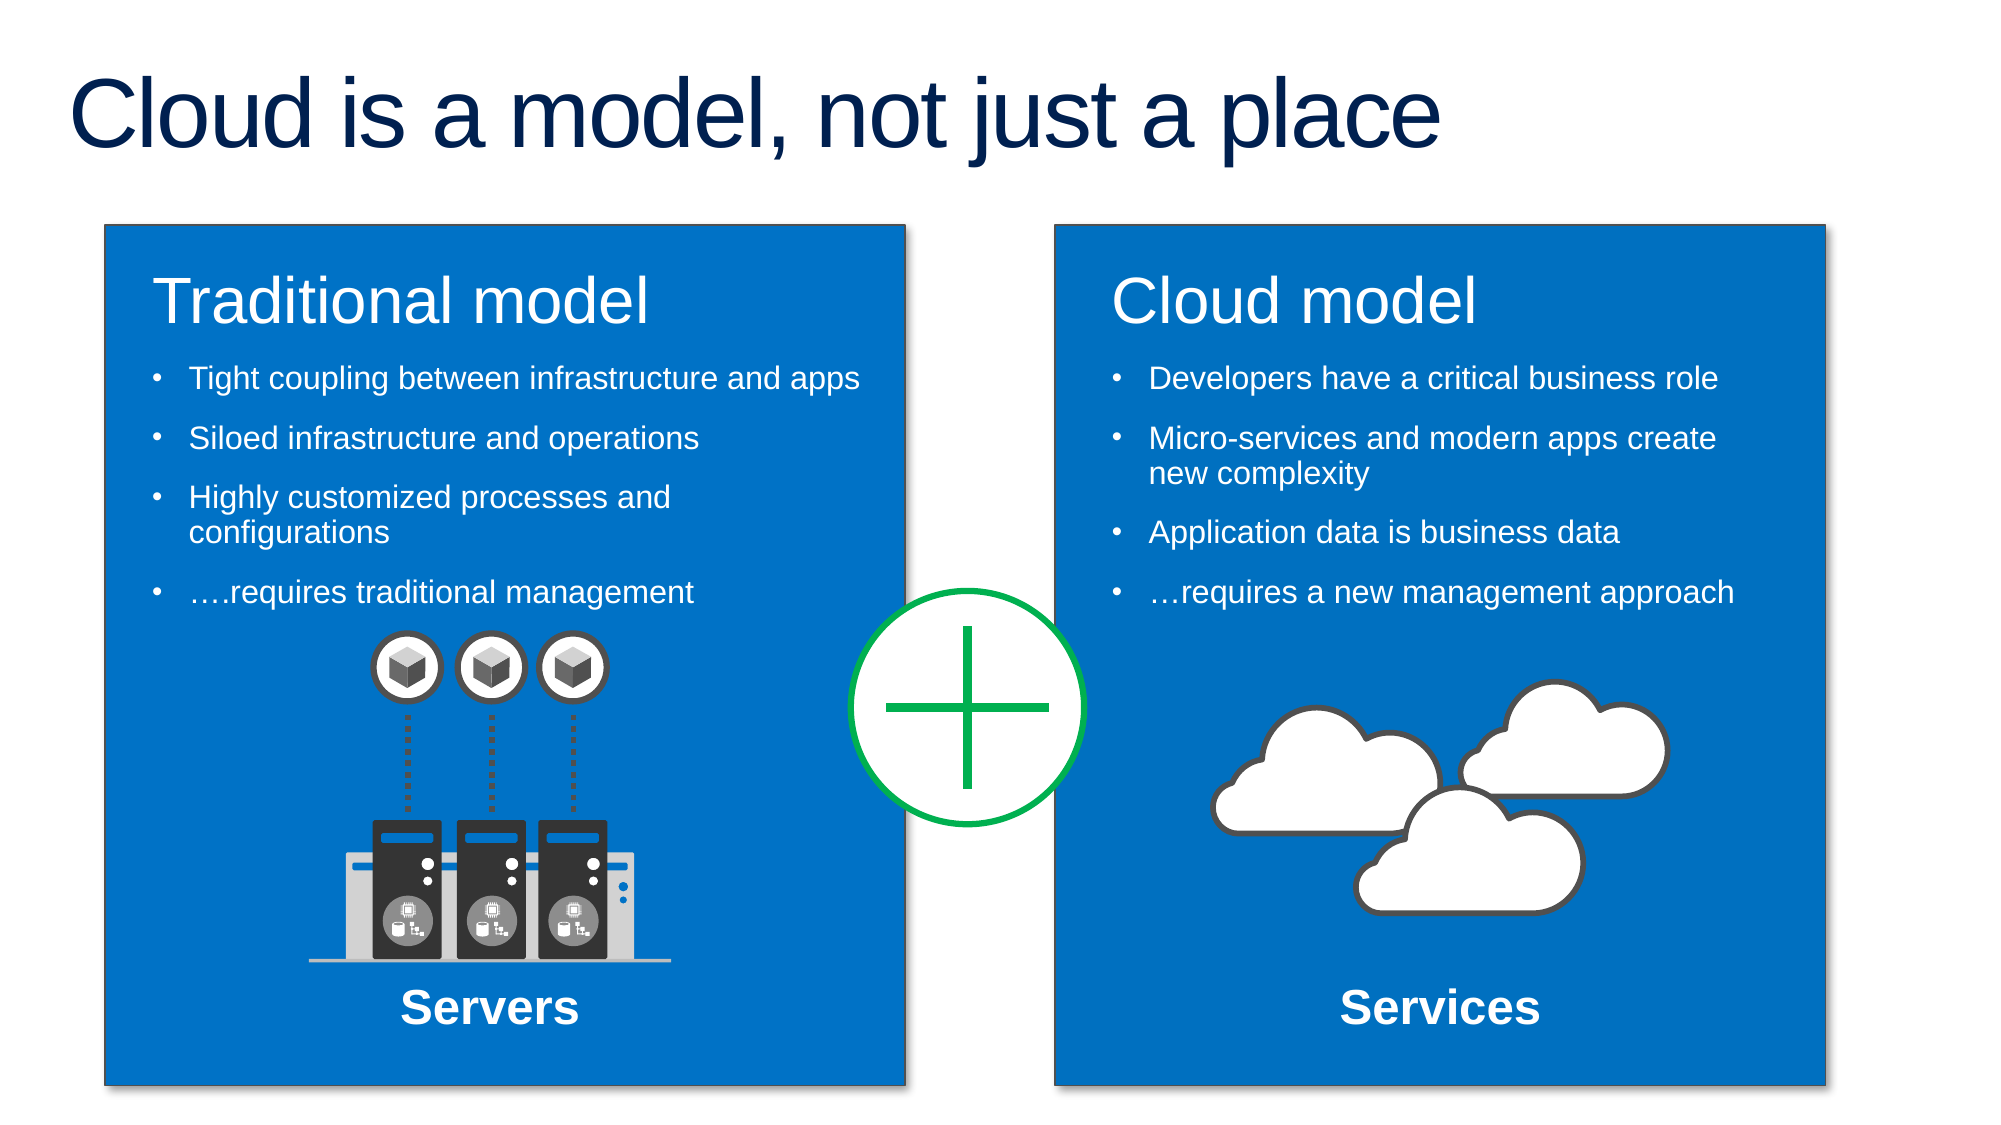

# Cloud is a model, not just a place

Traditional model
Tight coupling between infrastructure and apps
Siloed infrastructure and operations
Highly customized processes and configurations
….requires traditional management

Servers
Cloud model
Developers have a critical business role
Micro-services and modern apps create new complexity
Application data is business data
…requires a new management approach

Services